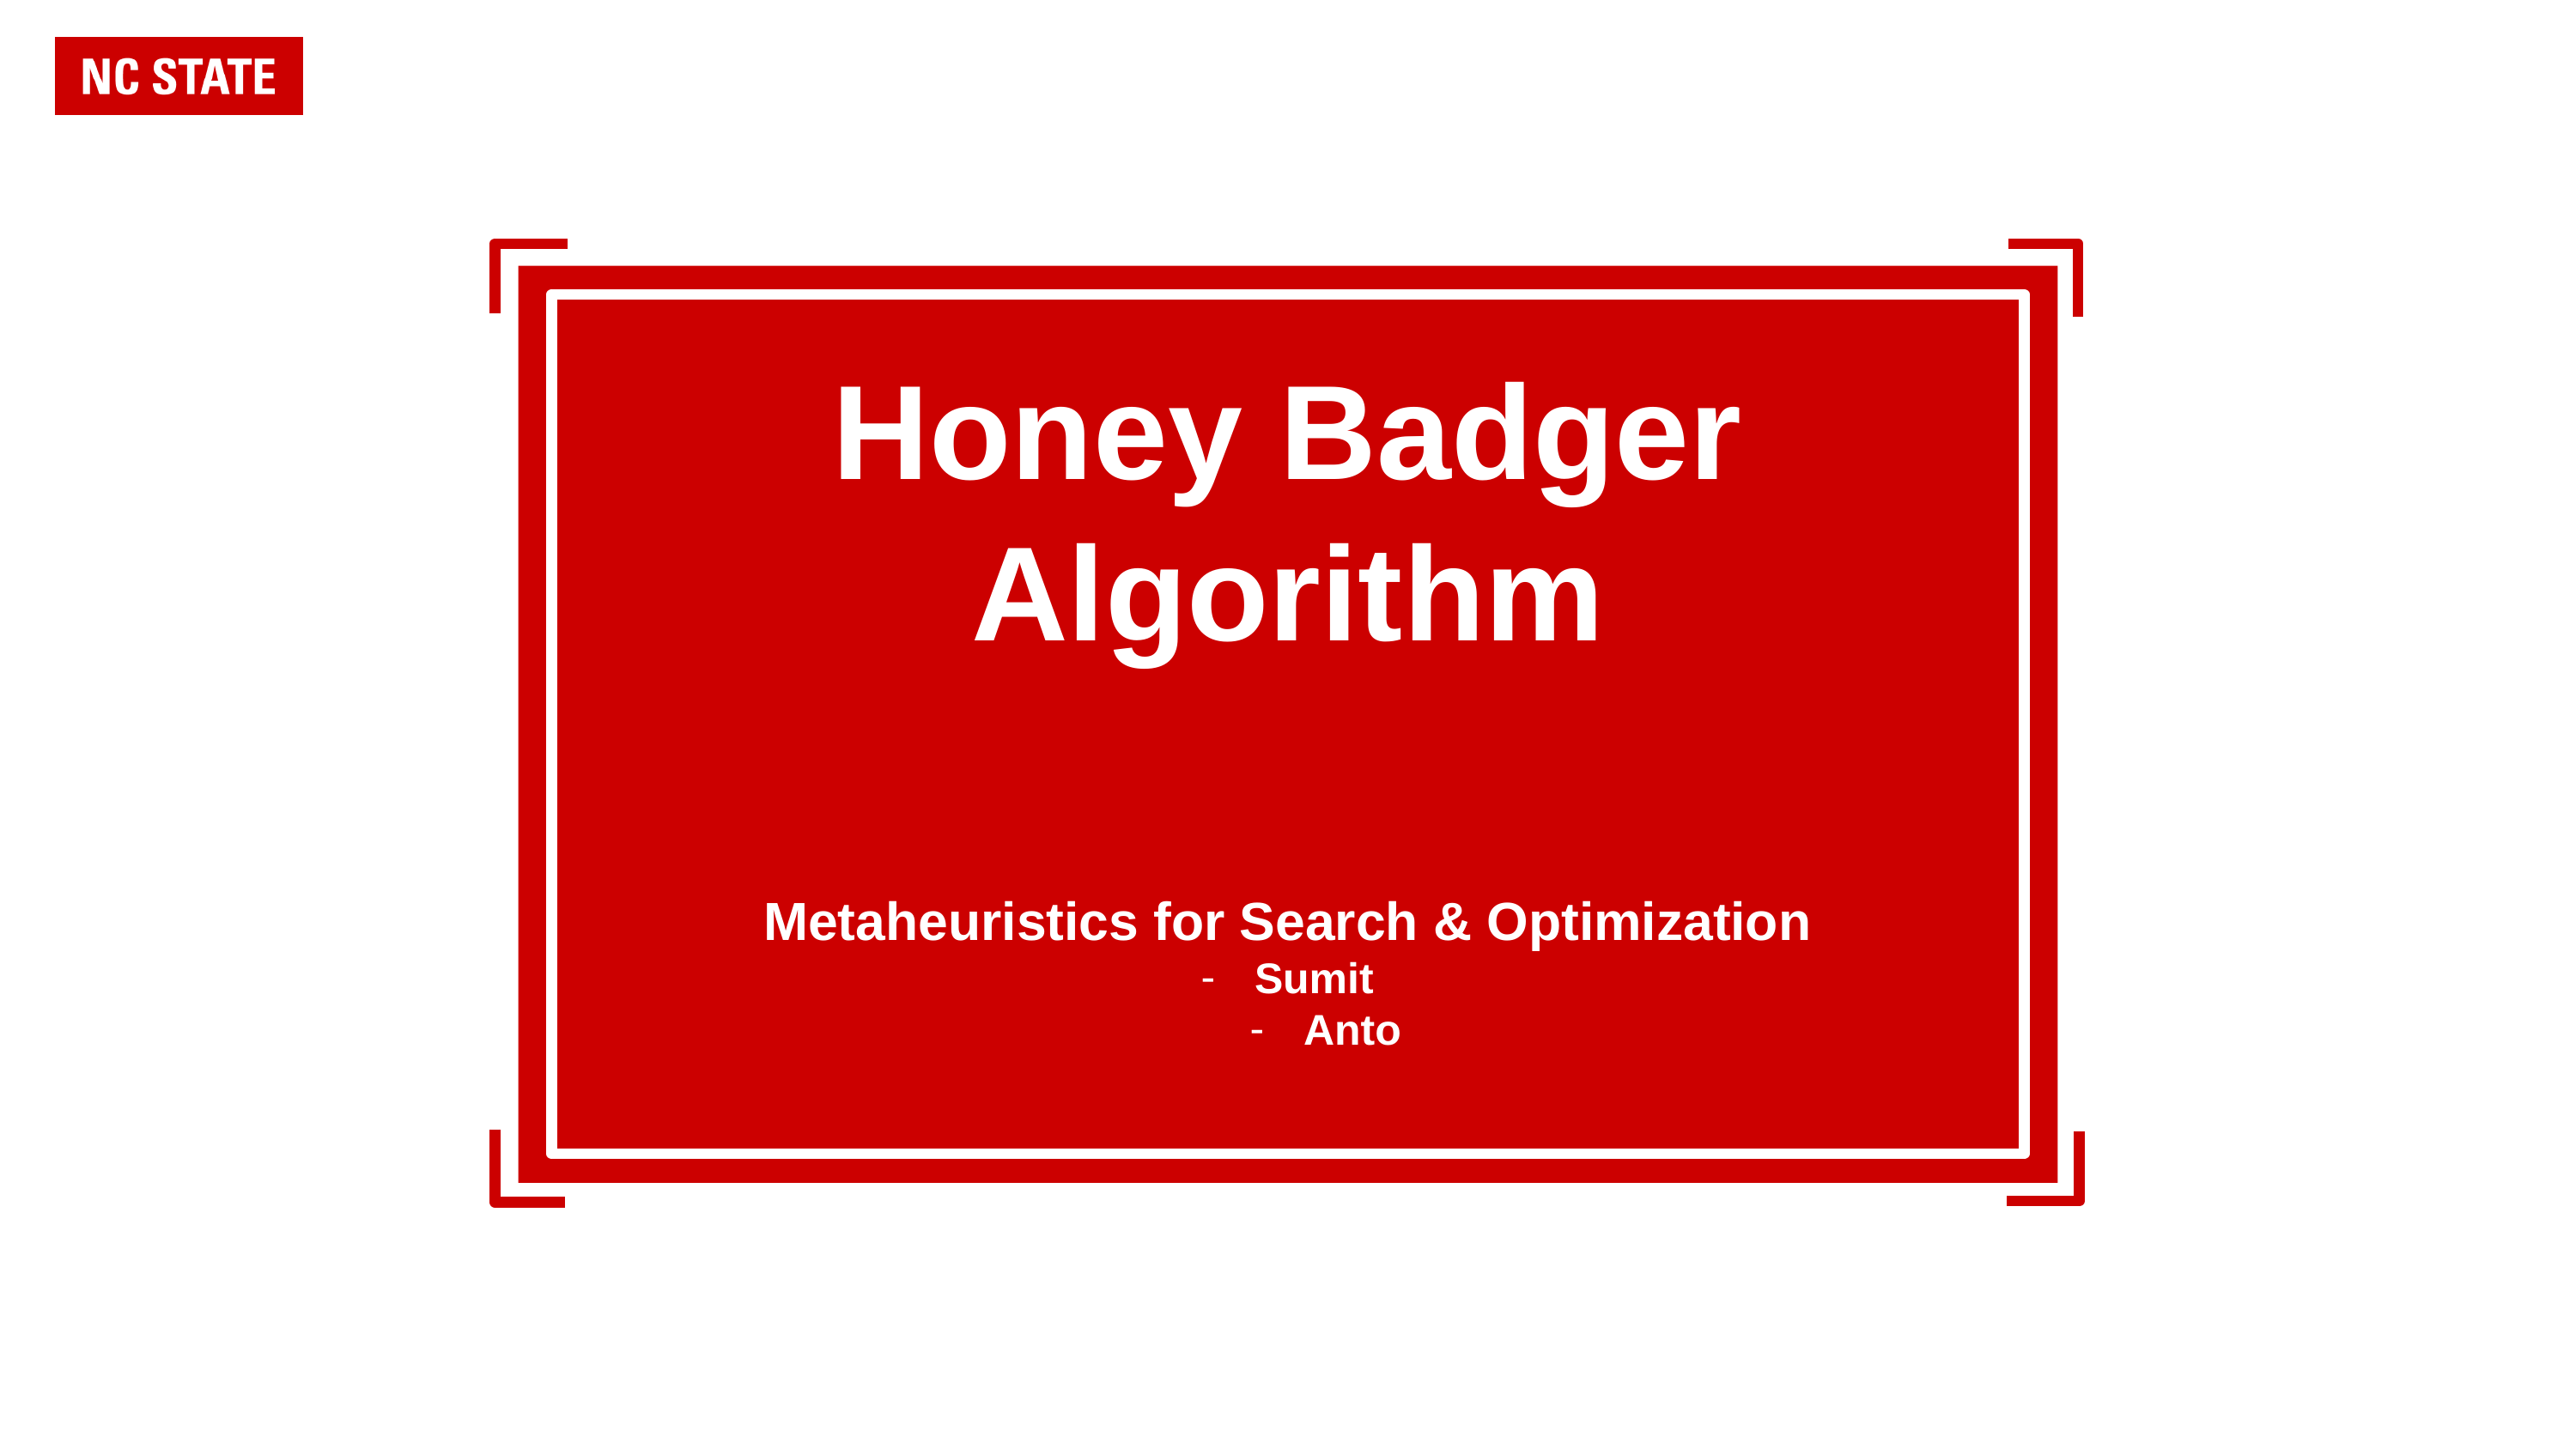

# Honey Badger Algorithm
Metaheuristics for Search & Optimization
Sumit
Anto